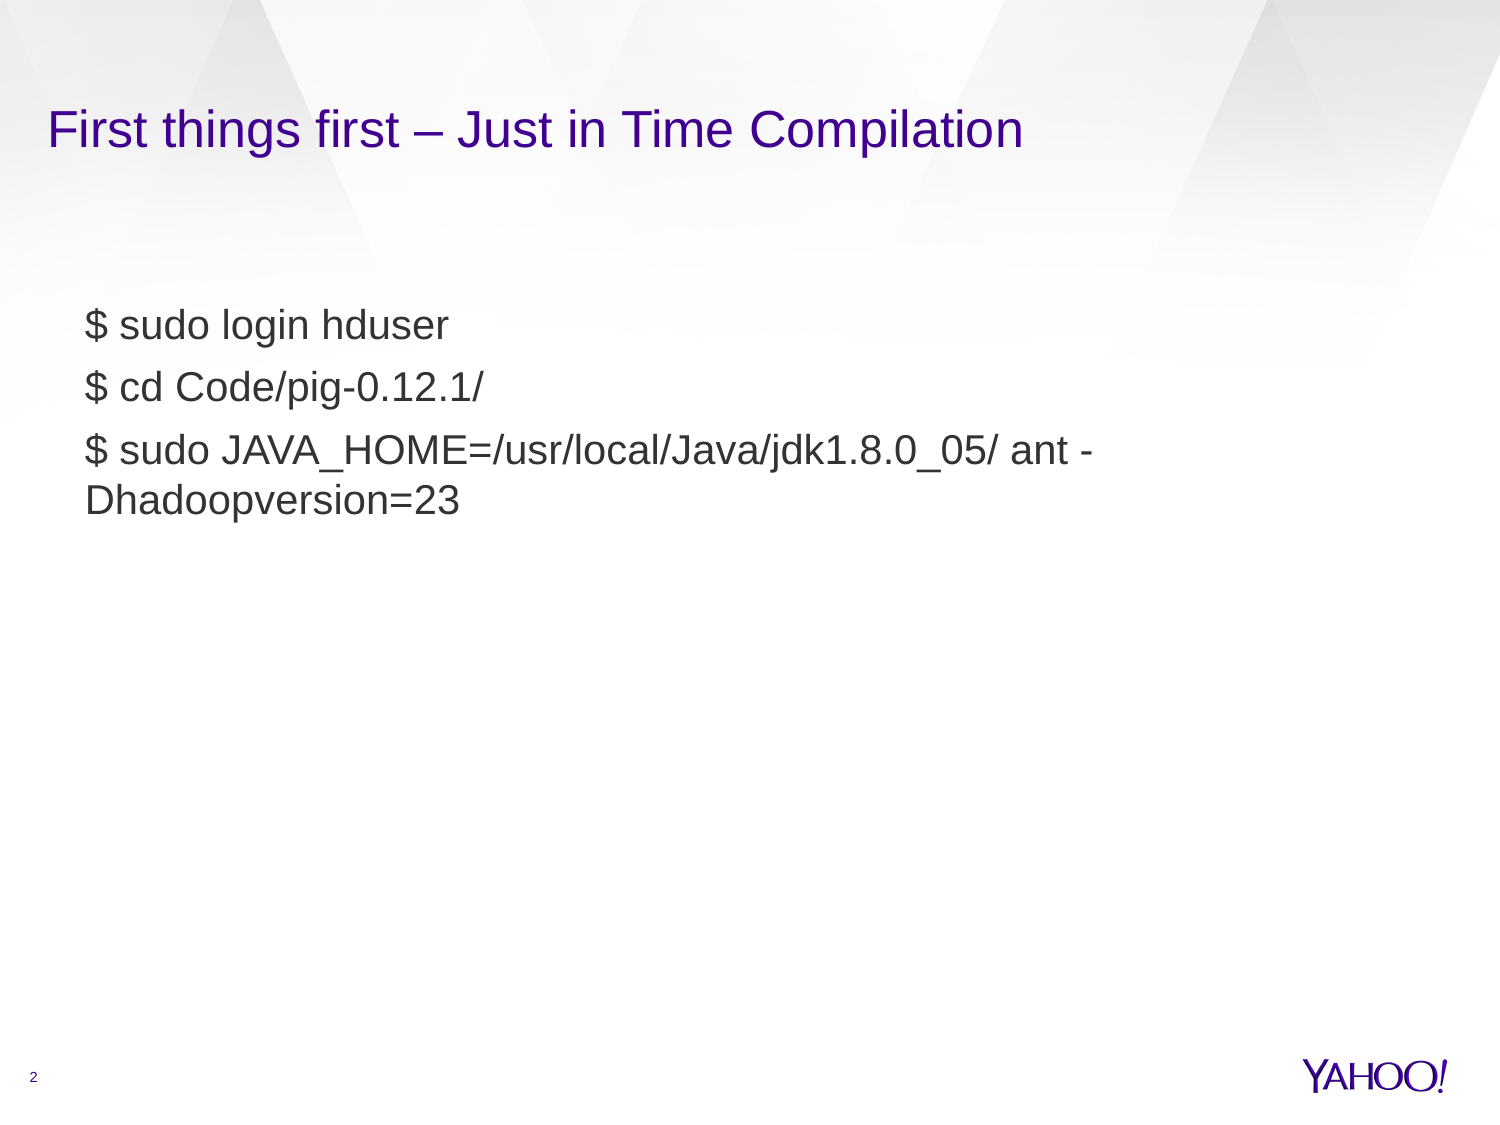

# First things first – Just in Time Compilation
$ sudo login hduser
$ cd Code/pig-0.12.1/
$ ﻿sudo JAVA_HOME=/usr/local/Java/jdk1.8.0_05/ ant -Dhadoopversion=23

2